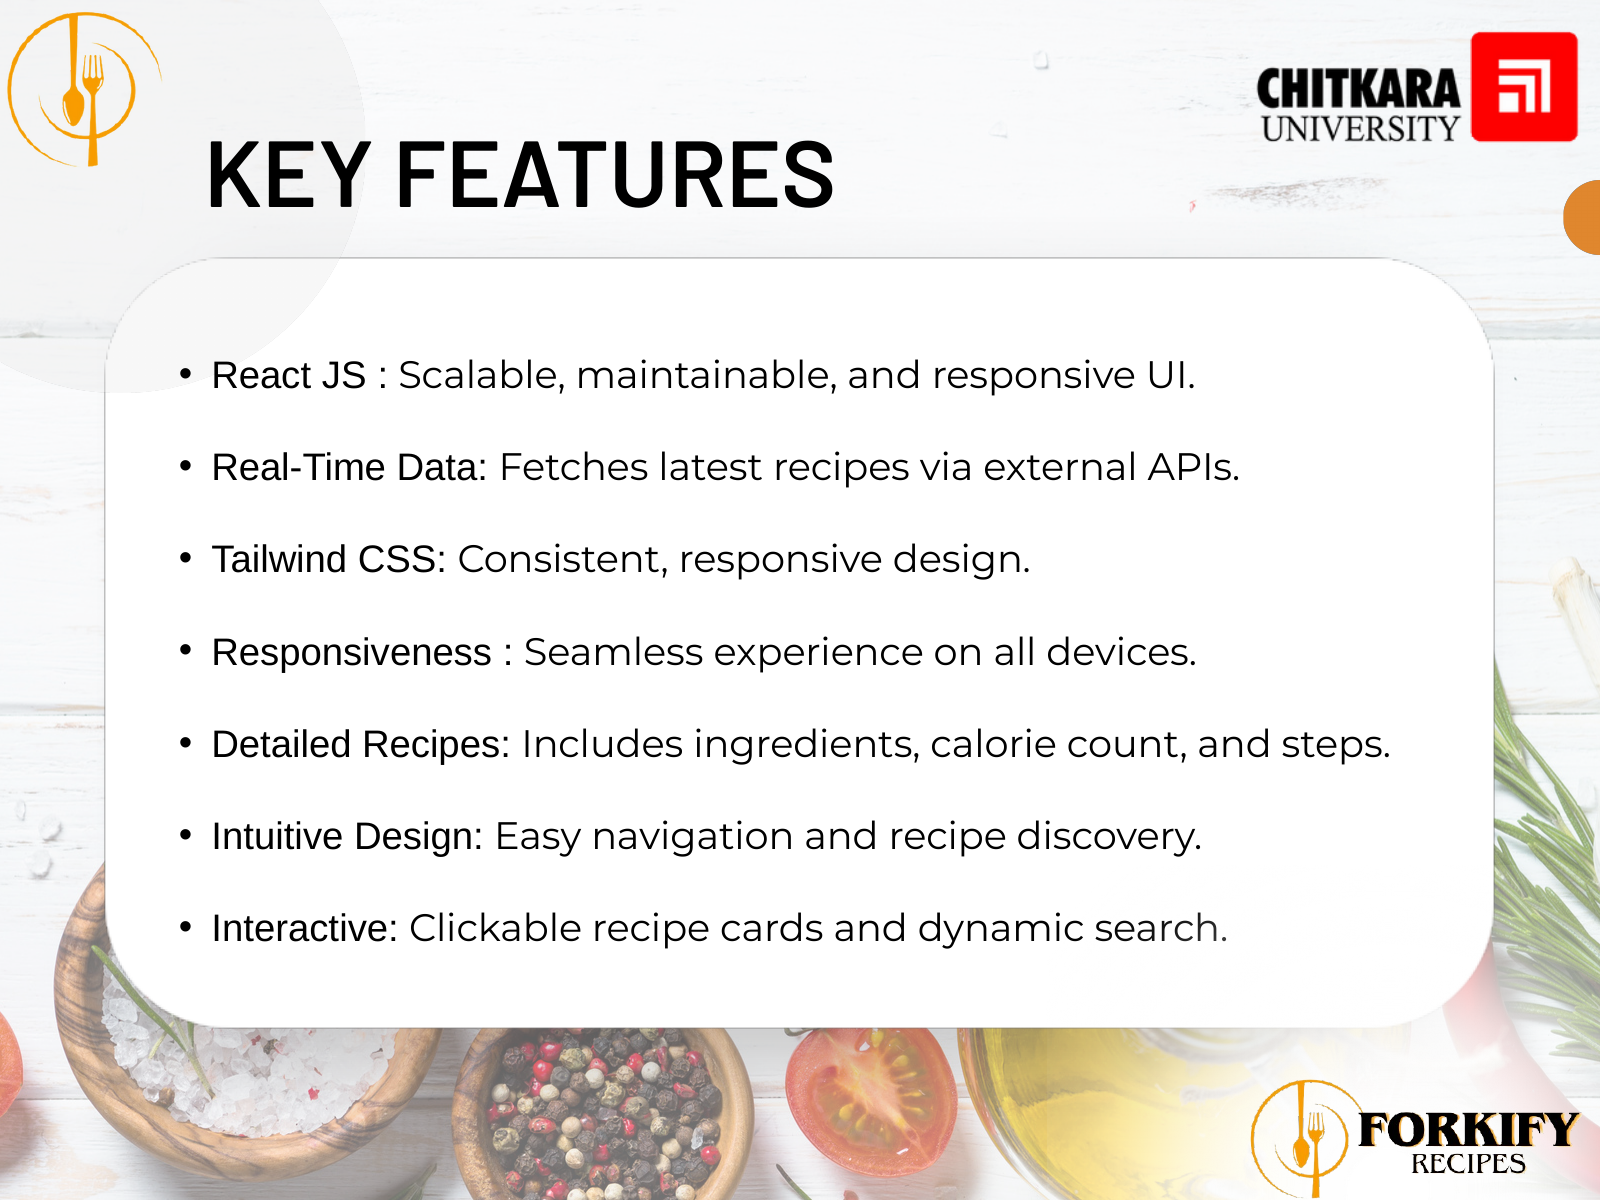

KEY FEATURES

React JS : Scalable, maintainable, and responsive UI.
Real-Time Data: Fetches latest recipes via external APIs.
Tailwind CSS: Consistent, responsive design.
Responsiveness : Seamless experience on all devices.
Detailed Recipes: Includes ingredients, calorie count, and steps.
Intuitive Design: Easy navigation and recipe discovery.
Interactive: Clickable recipe cards and dynamic search.